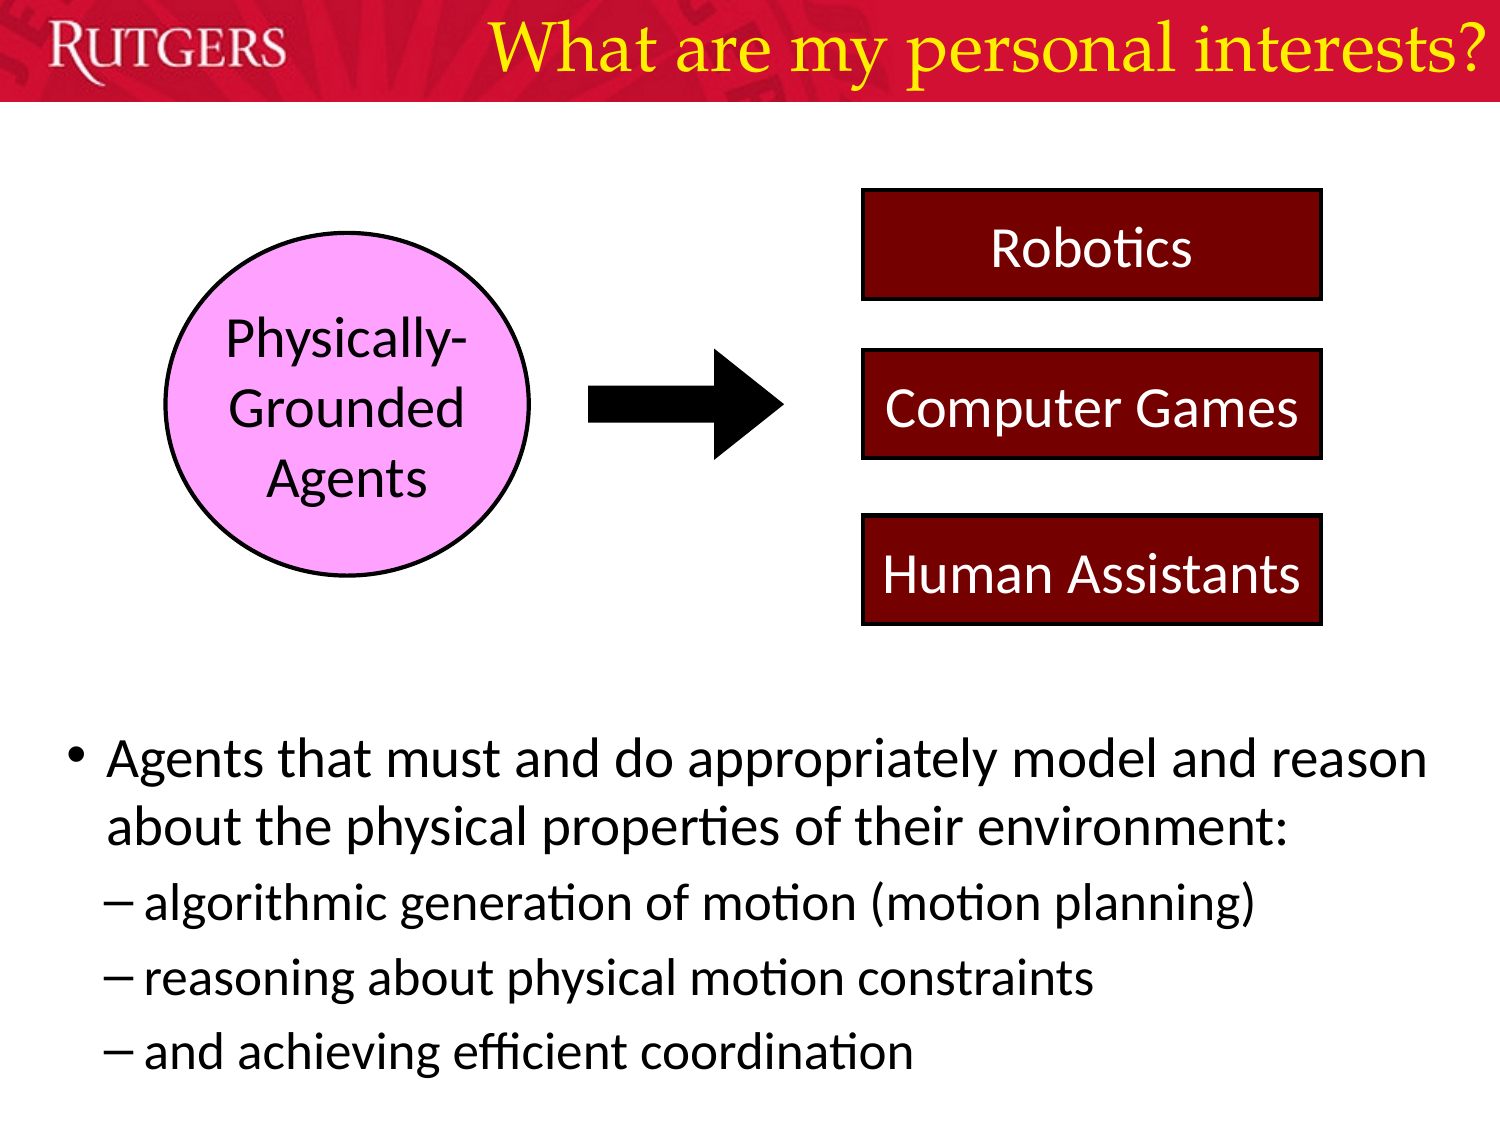

# What are my personal interests?
Robotics
Physically-Grounded
Agents
Computer Games

Human Assistants
Agents that must and do appropriately model and reason about the physical properties of their environment:
algorithmic generation of motion (motion planning)
reasoning about physical motion constraints
and achieving efficient coordination